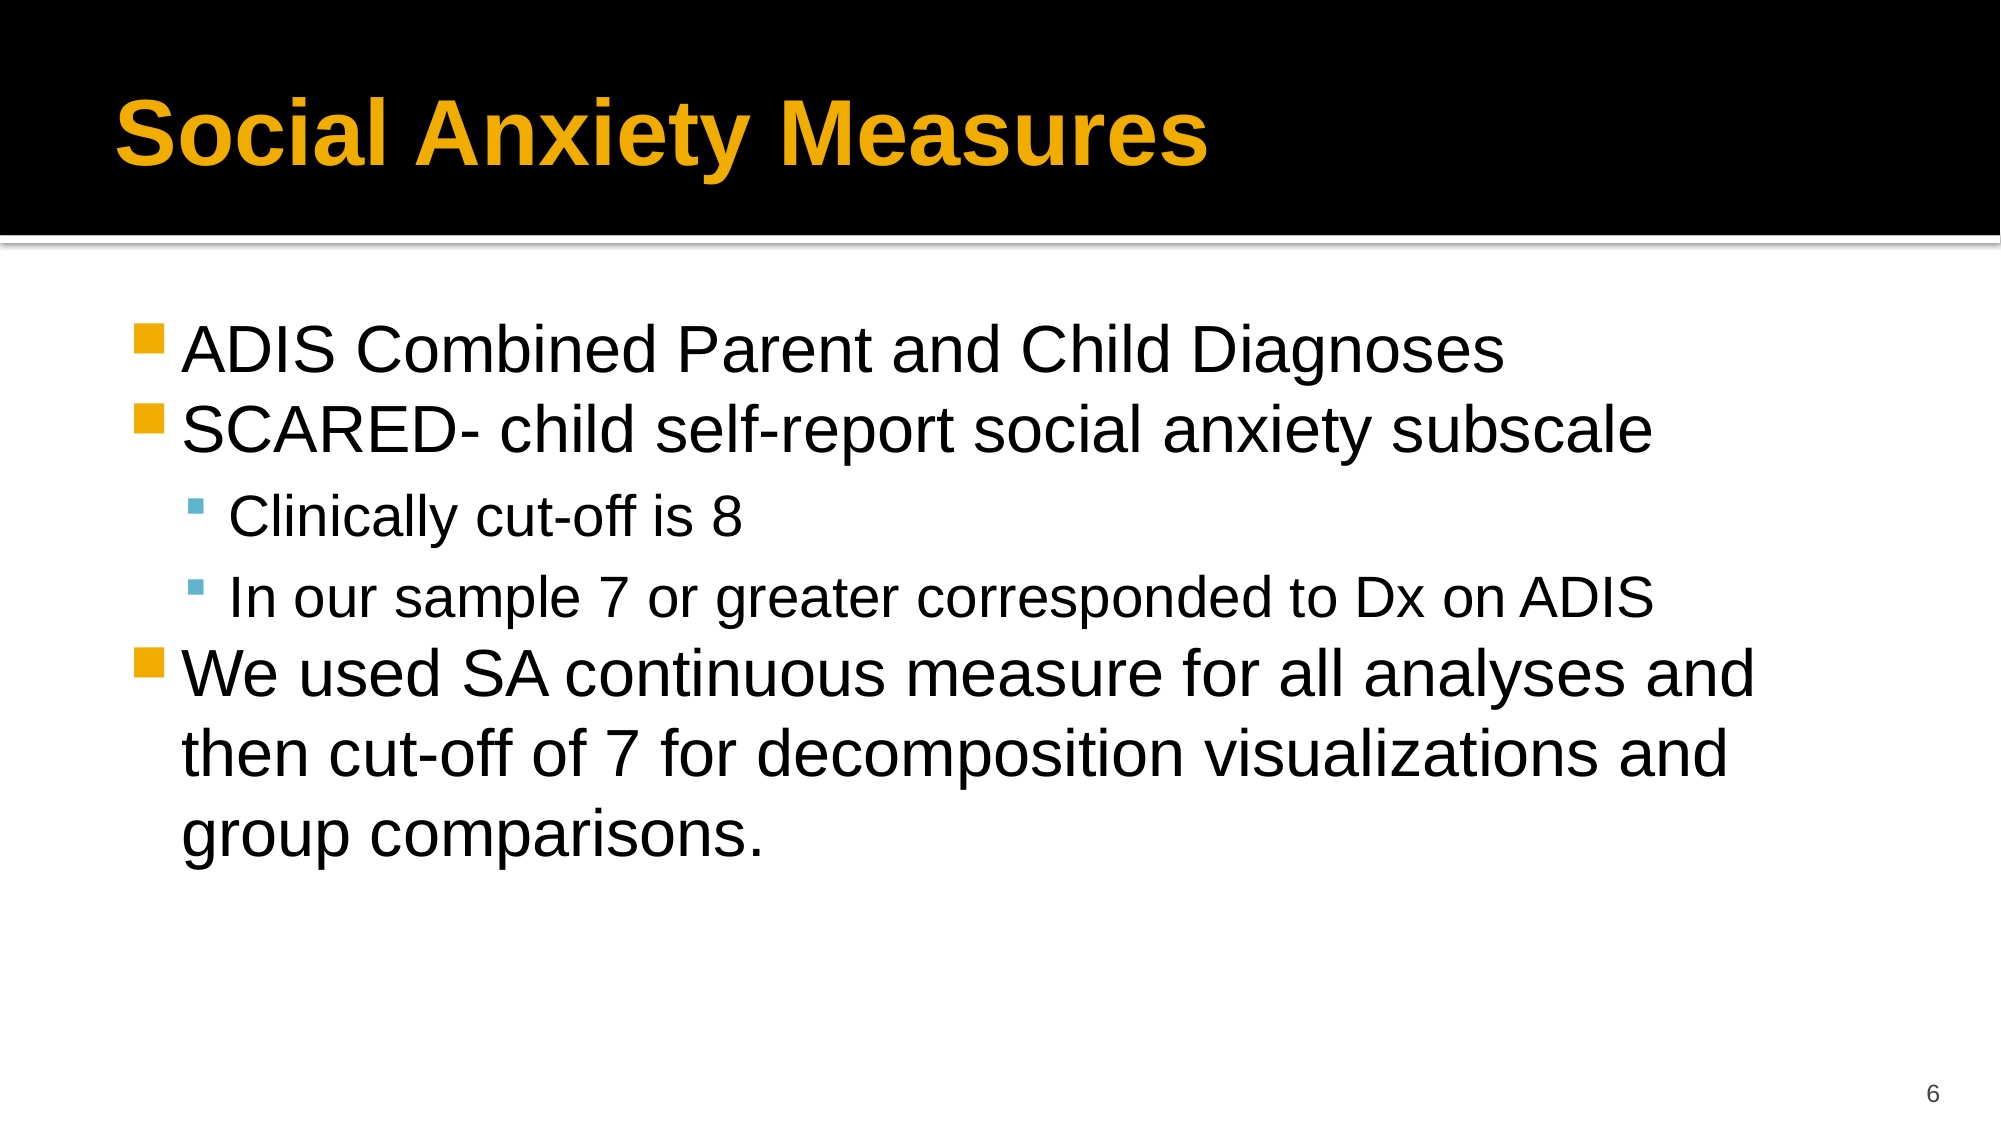

# Social Anxiety Measures
ADIS Combined Parent and Child Diagnoses
SCARED- child self-report social anxiety subscale
Clinically cut-off is 8
In our sample 7 or greater corresponded to Dx on ADIS
We used SA continuous measure for all analyses and then cut-off of 7 for decomposition visualizations and group comparisons.
6